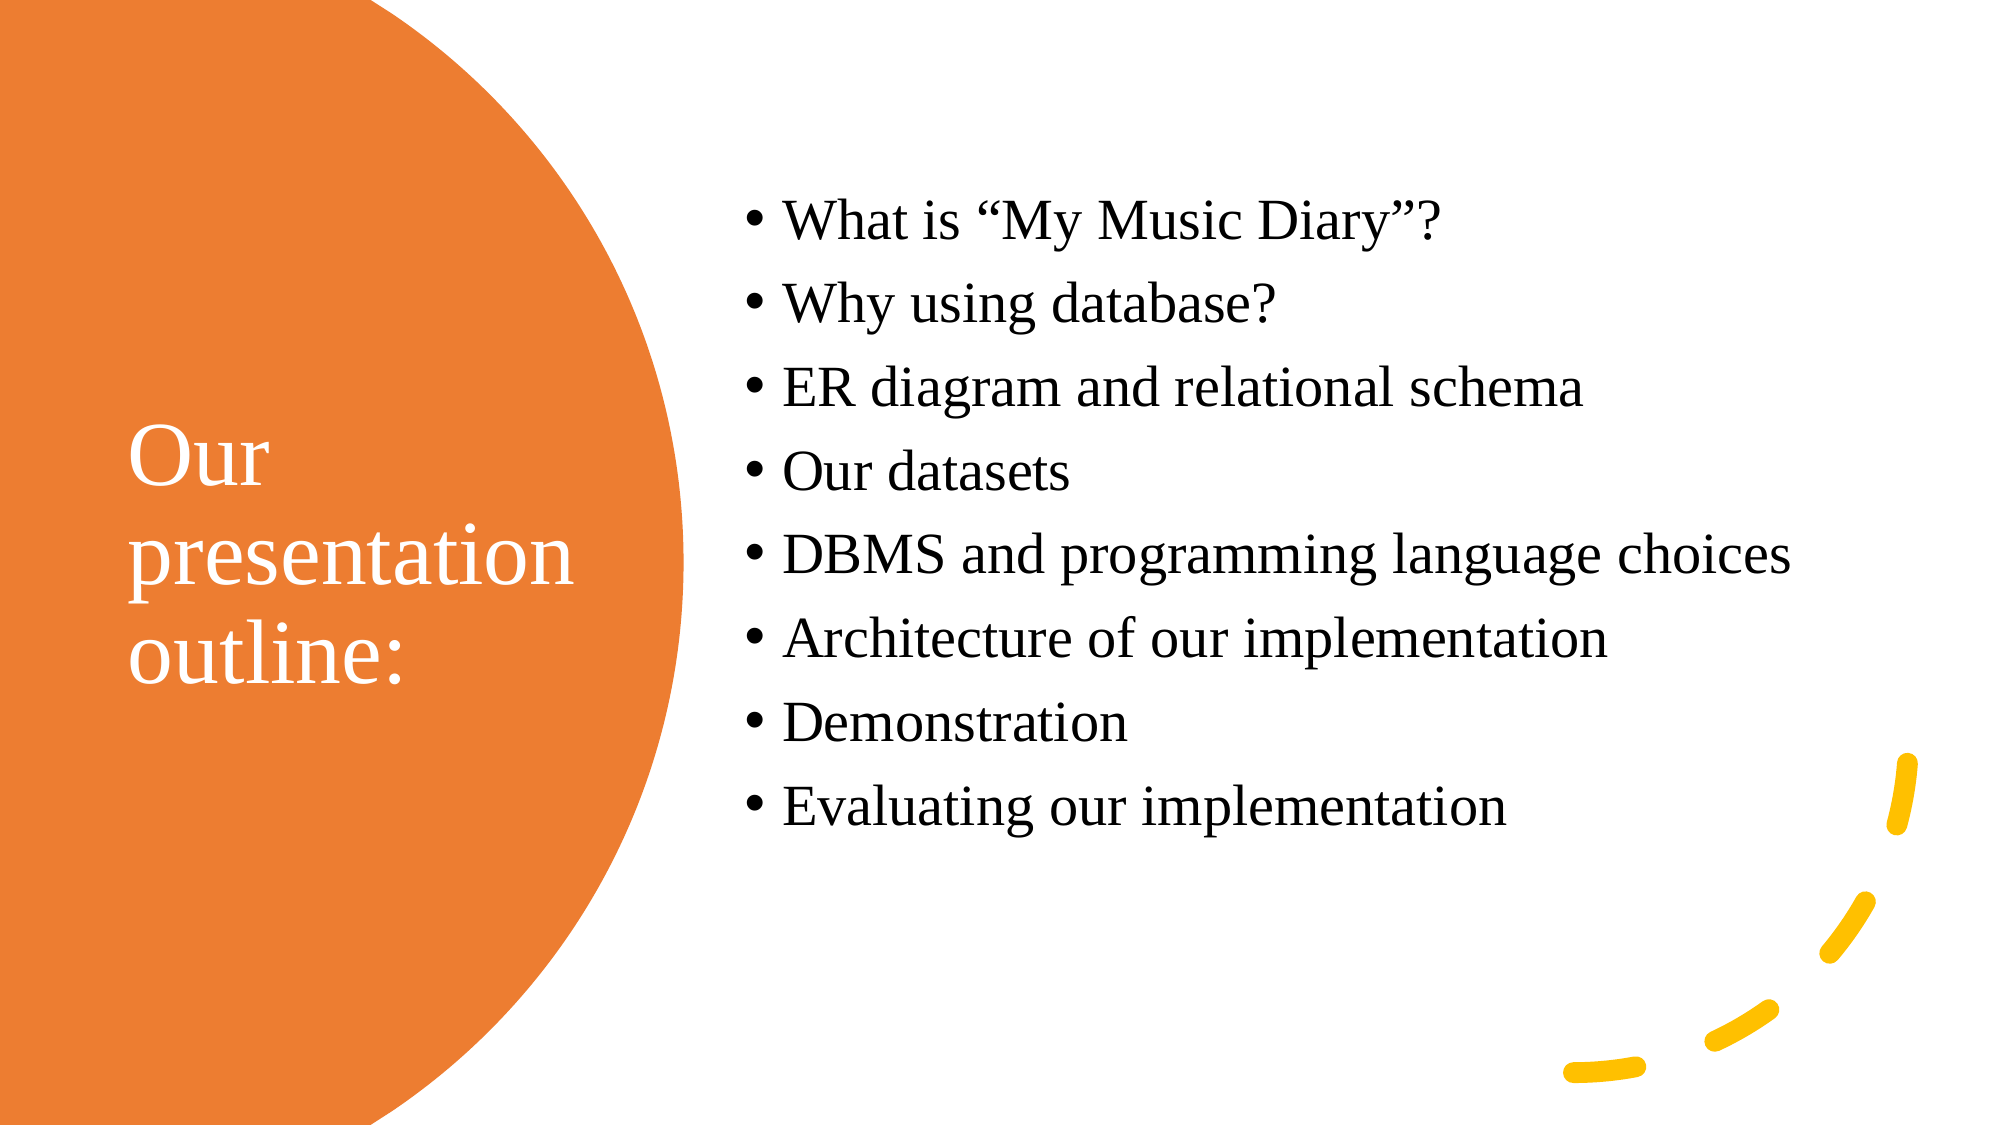

What is “My Music Diary”?
Why using database?
ER diagram and relational schema
Our datasets
DBMS and programming language choices
Architecture of our implementation
Demonstration
Evaluating our implementation

# Our presentation outline: